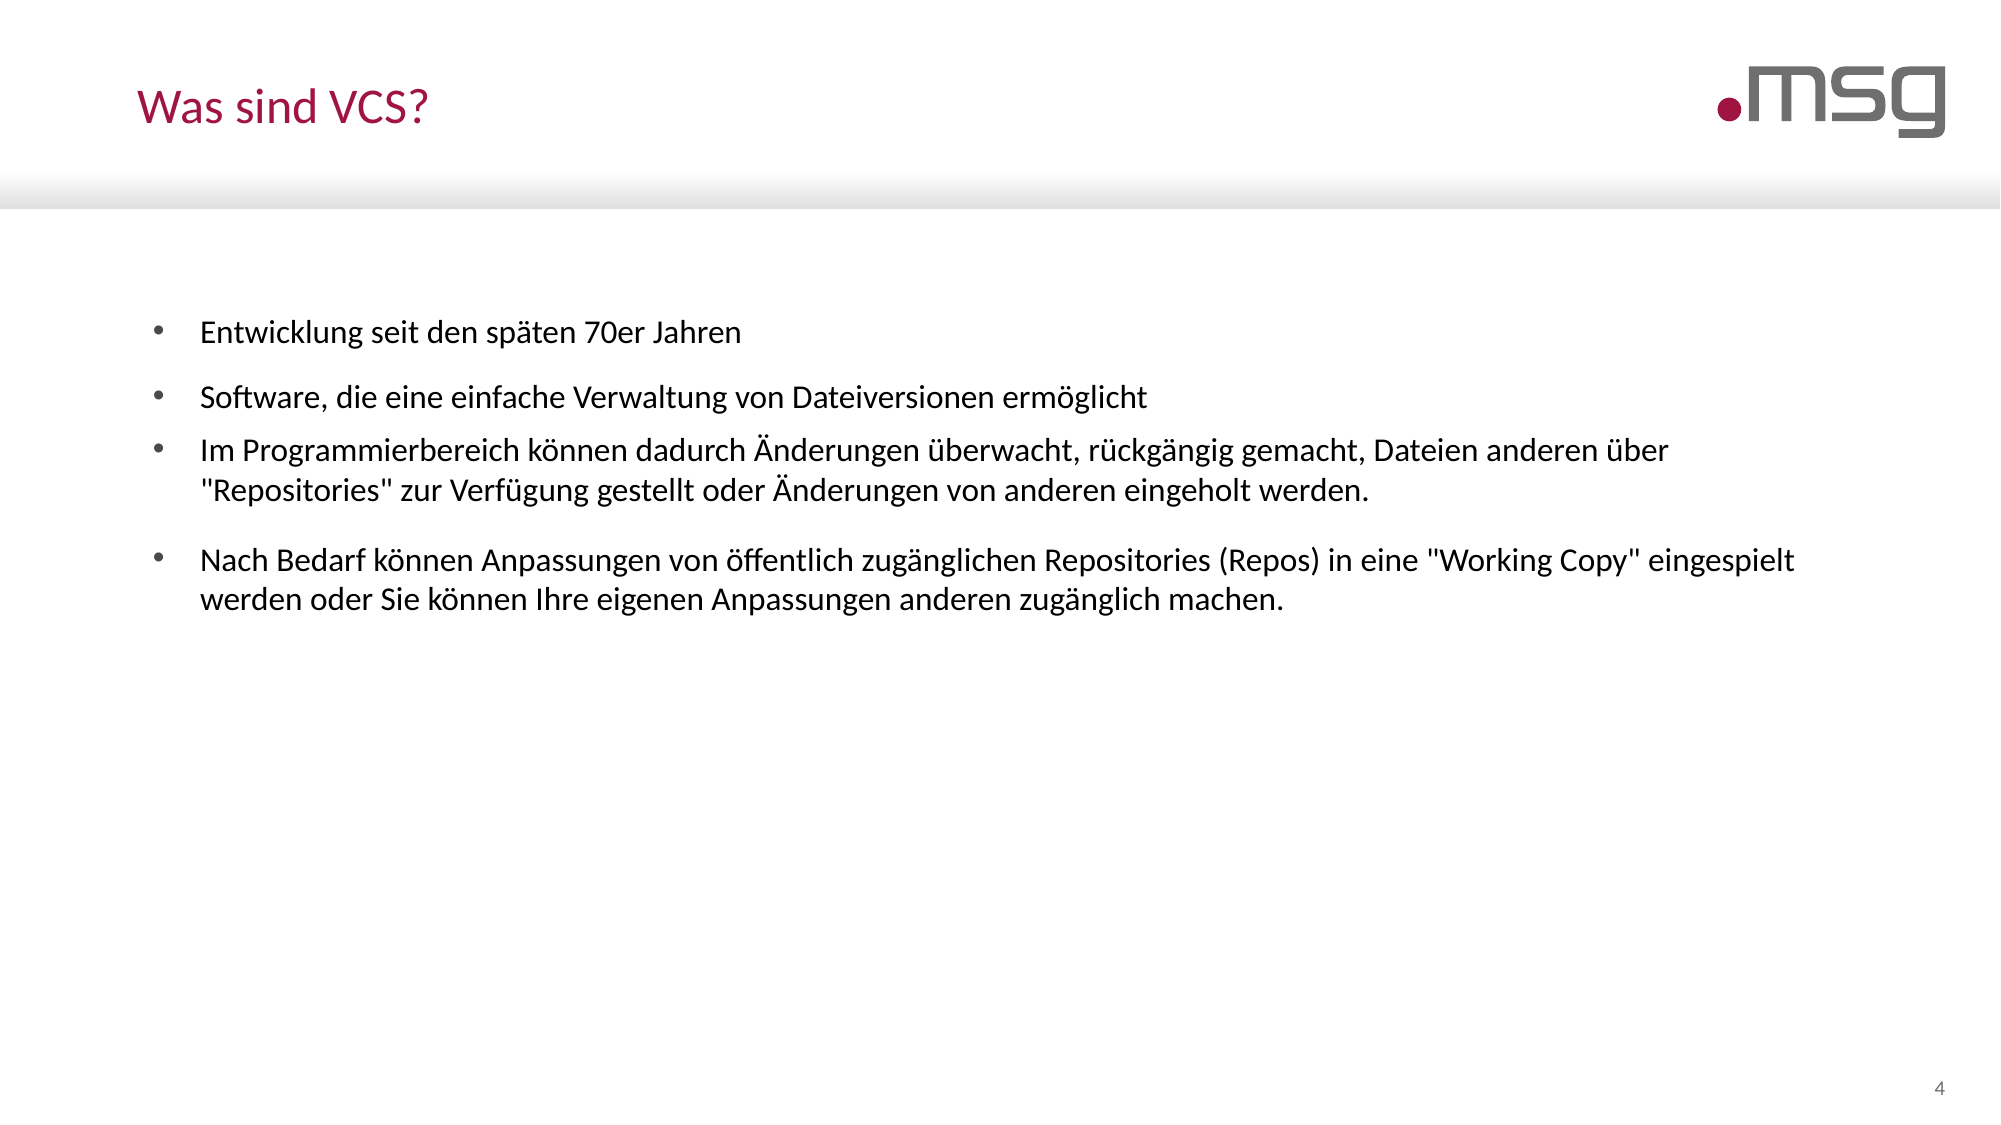

# Was sind VCS?
Entwicklung seit den späten 70er Jahren
Software, die eine einfache Verwaltung von Dateiversionen ermöglicht
Im Programmierbereich können dadurch Änderungen überwacht, rückgängig gemacht, Dateien anderen über "Repositories" zur Verfügung gestellt oder Änderungen von anderen eingeholt werden.

Nach Bedarf können Anpassungen von öffentlich zugänglichen Repositories (Repos) in eine "Working Copy" eingespielt werden oder Sie können Ihre eigenen Anpassungen anderen zugänglich machen.

4